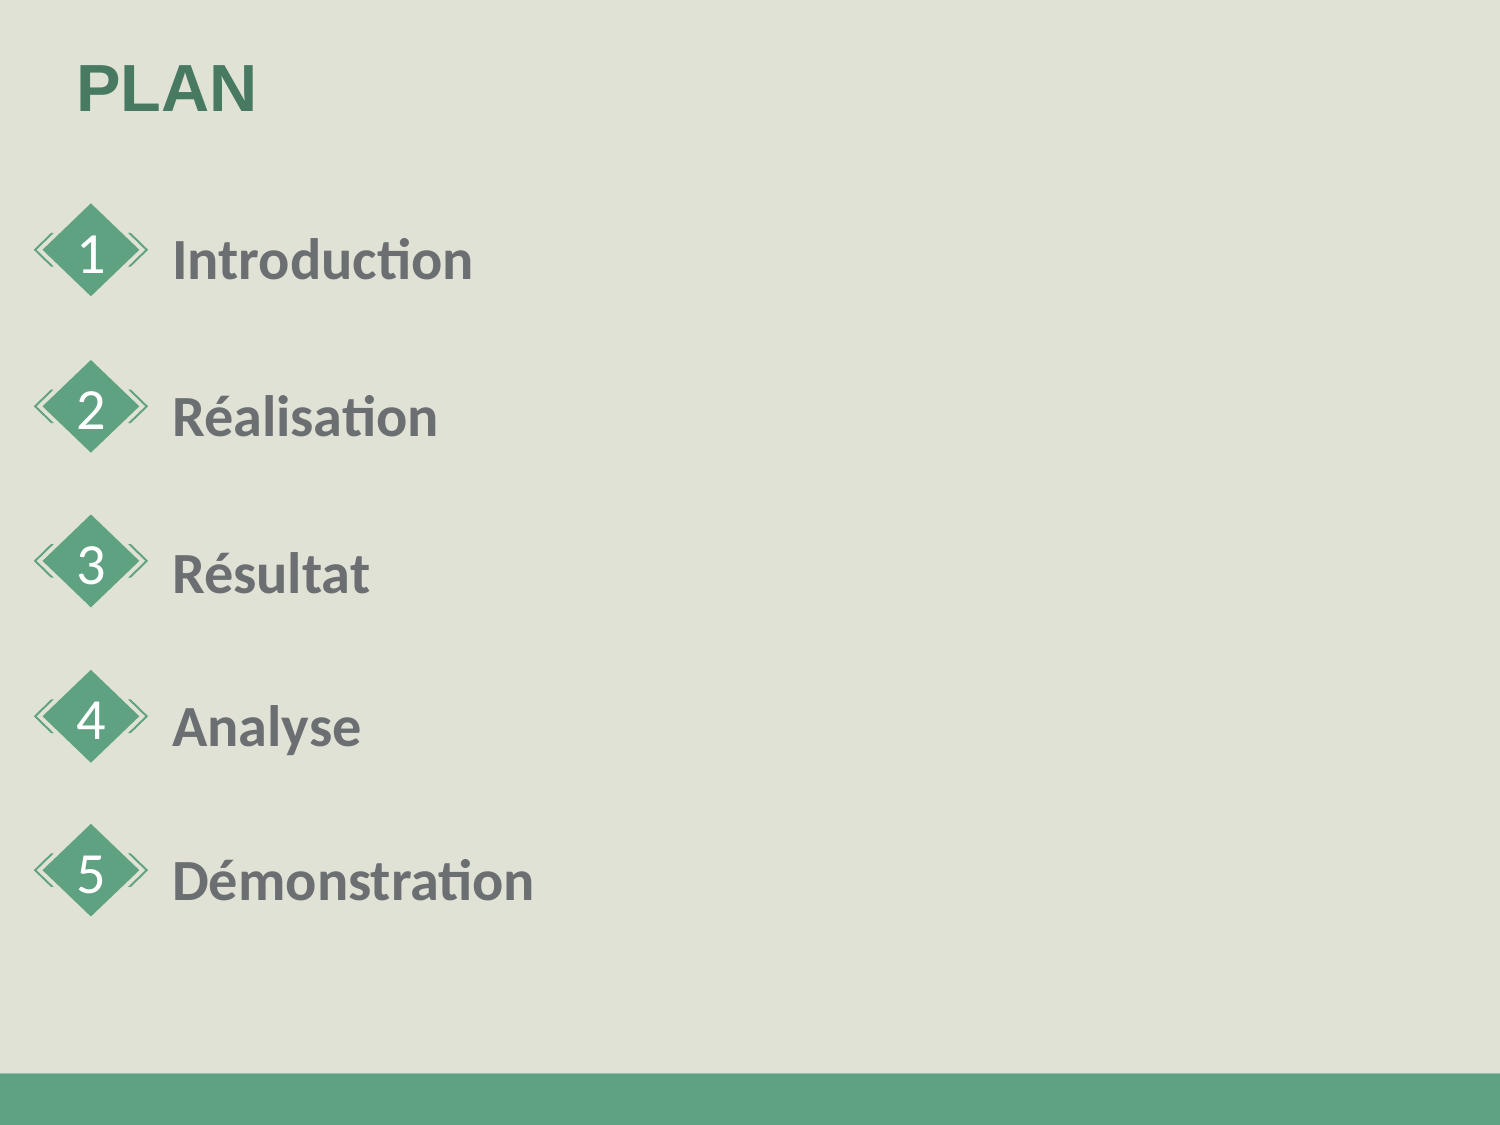

# PLAN
1
Introduction
2
Réalisation
3
Résultat
4
Analyse
5
Démonstration